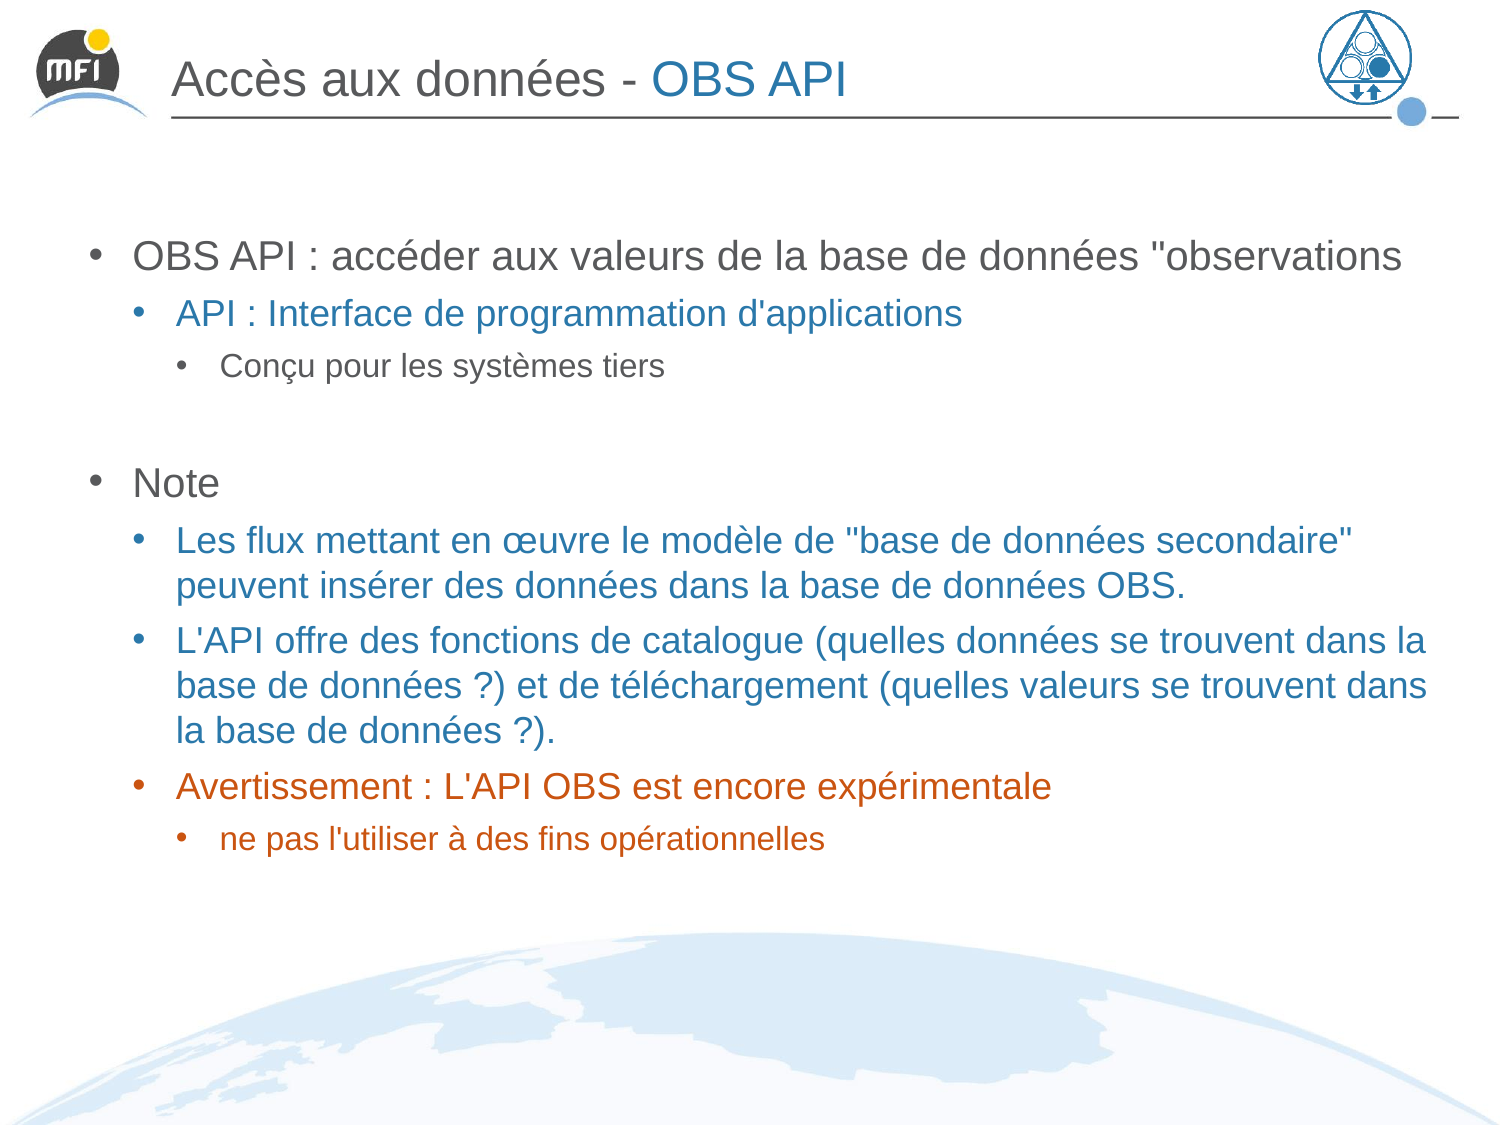

# Accès aux données - OBS API

OBS API : accéder aux valeurs de la base de données "observations
API : Interface de programmation d'applications
Conçu pour les systèmes tiers

Note
Les flux mettant en œuvre le modèle de "base de données secondaire" peuvent insérer des données dans la base de données OBS.
L'API offre des fonctions de catalogue (quelles données se trouvent dans la base de données ?) et de téléchargement (quelles valeurs se trouvent dans la base de données ?).
Avertissement : L'API OBS est encore expérimentale
ne pas l'utiliser à des fins opérationnelles